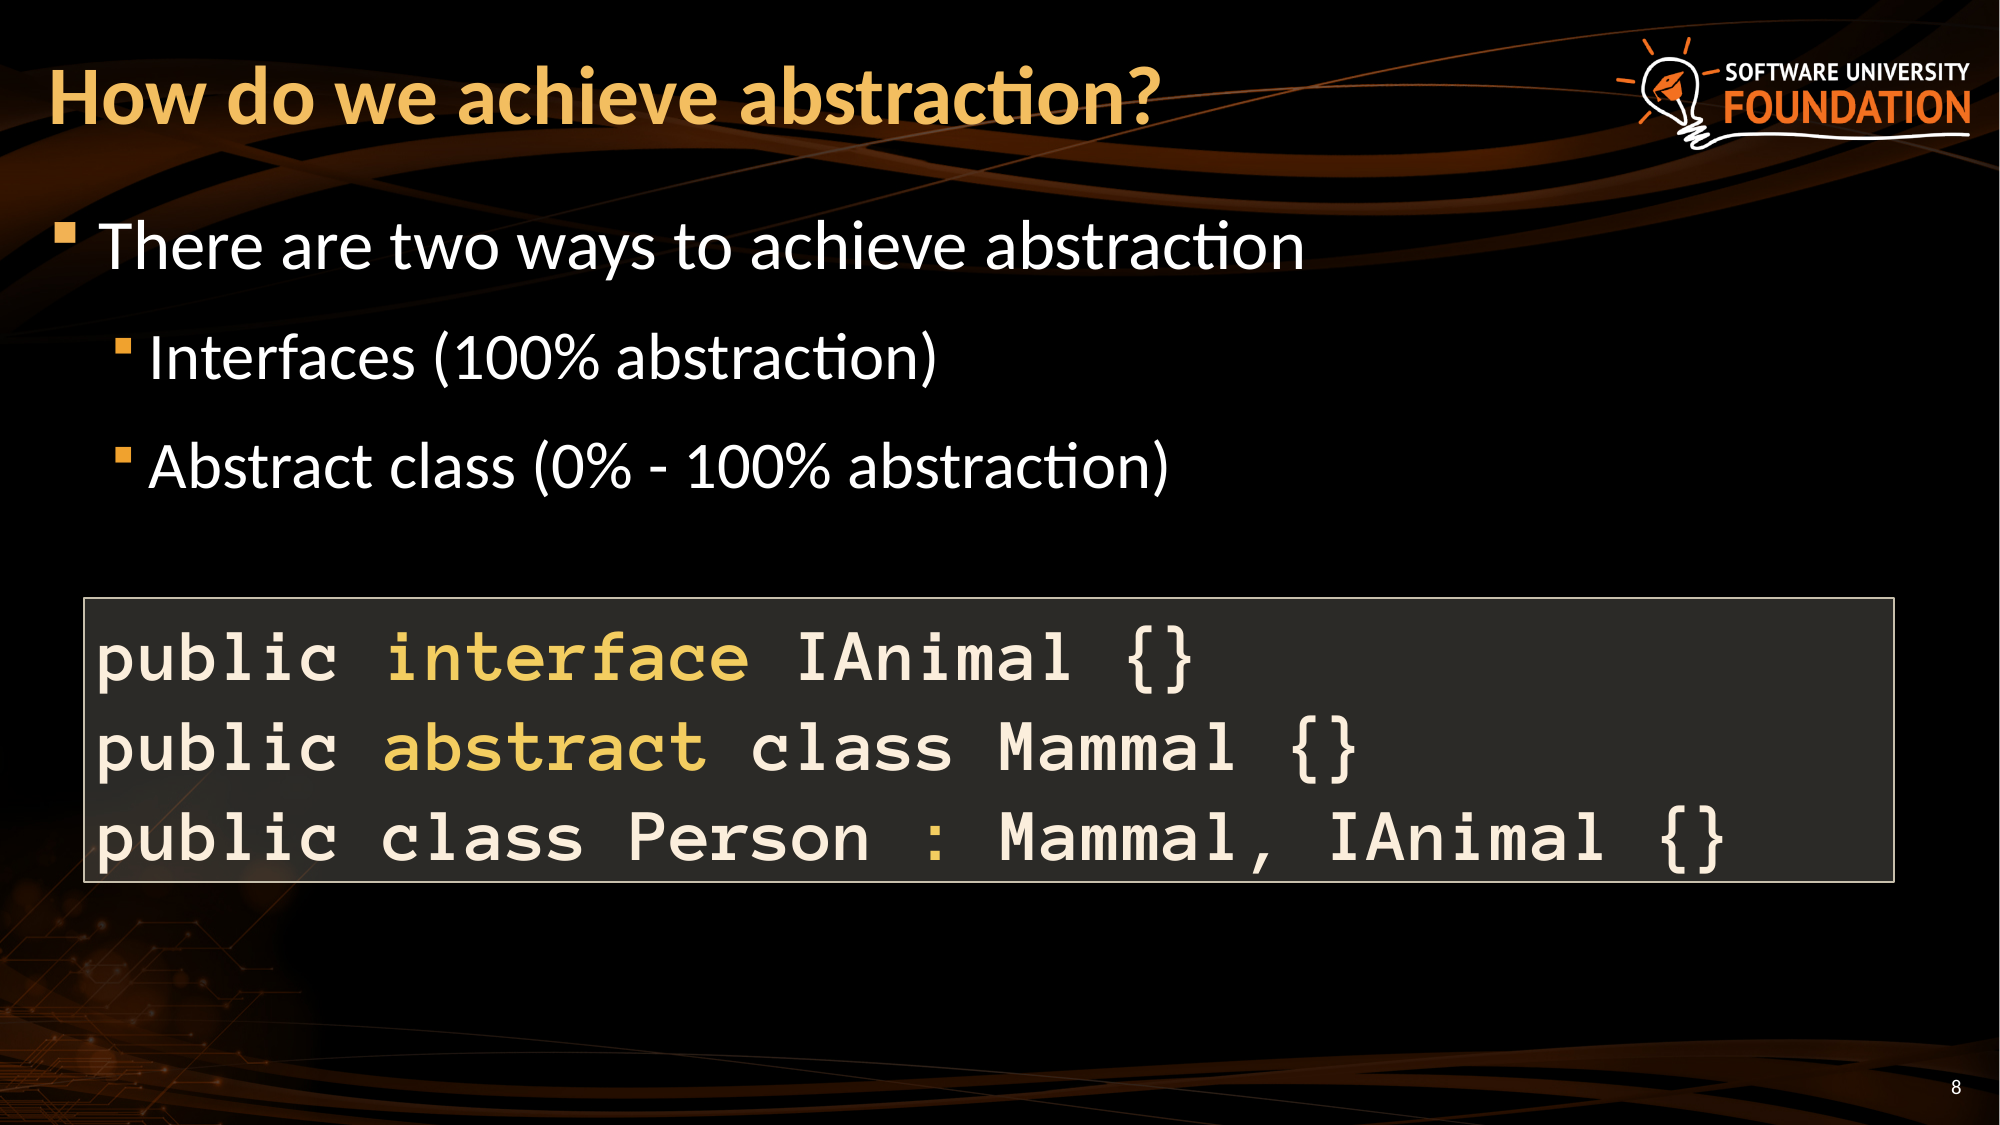

# How do we achieve abstraction?
There are two ways to achieve abstraction
Interfaces (100% abstraction)
Abstract class (0% - 100% abstraction)
public interface IAnimal {}
public abstract class Mammal {}
public class Person : Mammal, IAnimal {}
8